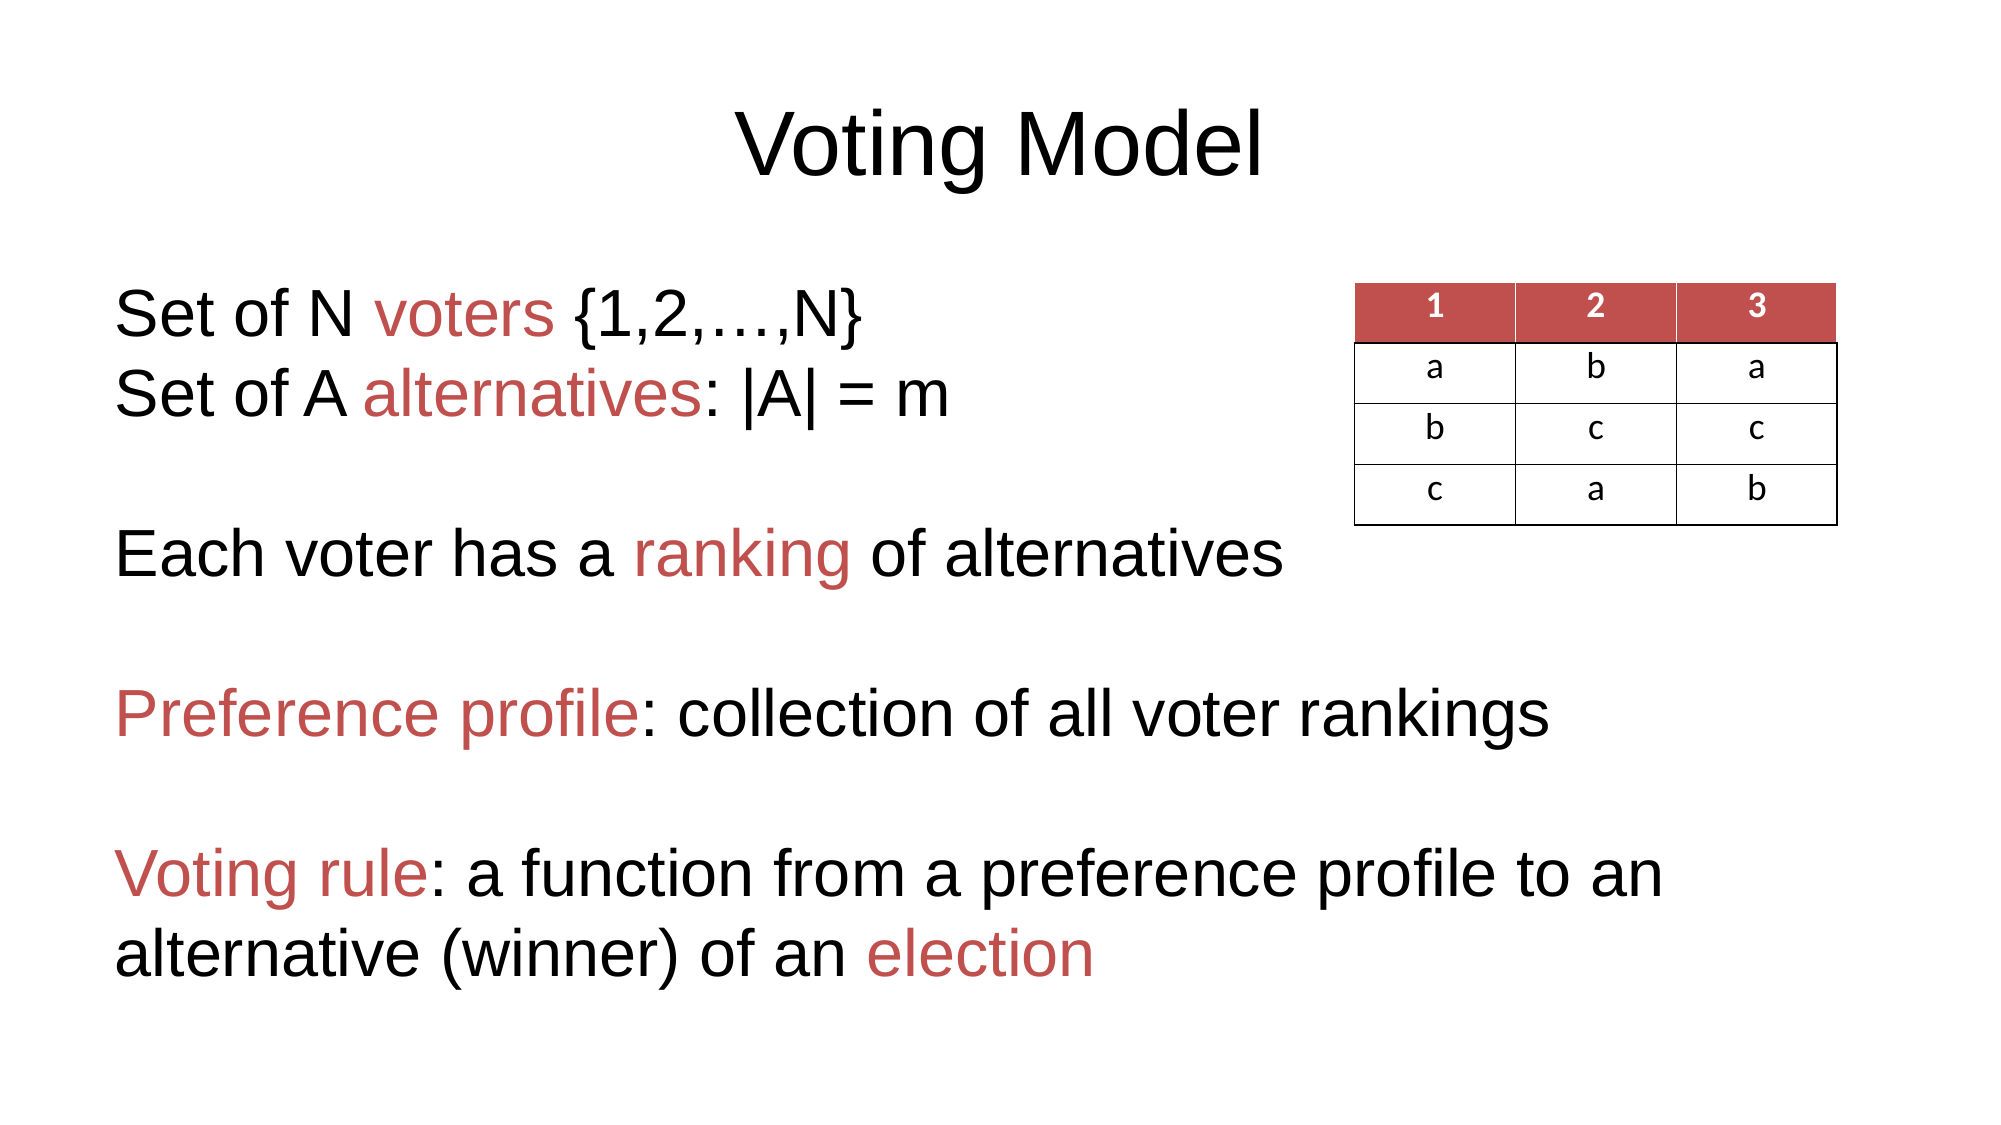

# Voting Model
Set of N voters {1,2,…,N}
Set of A alternatives: |A| = m

Each voter has a ranking of alternatives

Preference profile: collection of all voter rankings

Voting rule: a function from a preference profile to an alternative (winner) of an election
| 1 | 2 | 3 |
| --- | --- | --- |
| a | b | a |
| b | c | c |
| c | a | b |